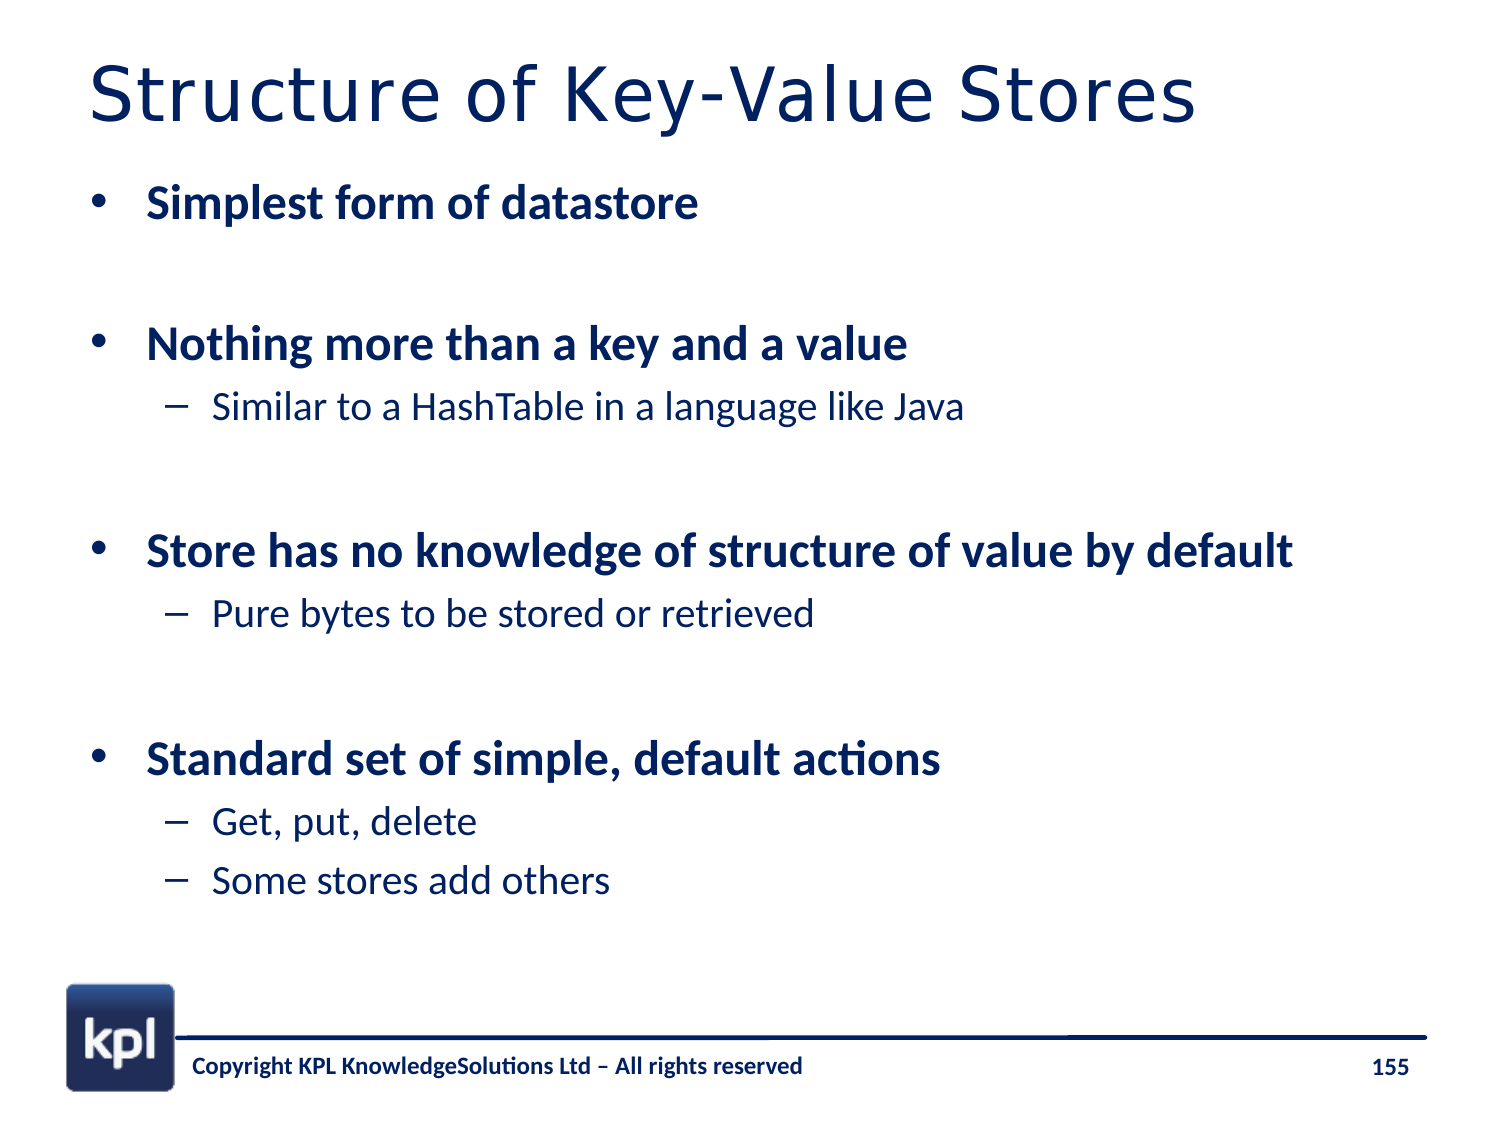

# Structure of Key-Value Stores
Simplest form of datastore

Nothing more than a key and a value
Similar to a HashTable in a language like Java

Store has no knowledge of structure of value by default
Pure bytes to be stored or retrieved

Standard set of simple, default actions
Get, put, delete
Some stores add others
155
Copyright KPL KnowledgeSolutions Ltd – All rights reserved